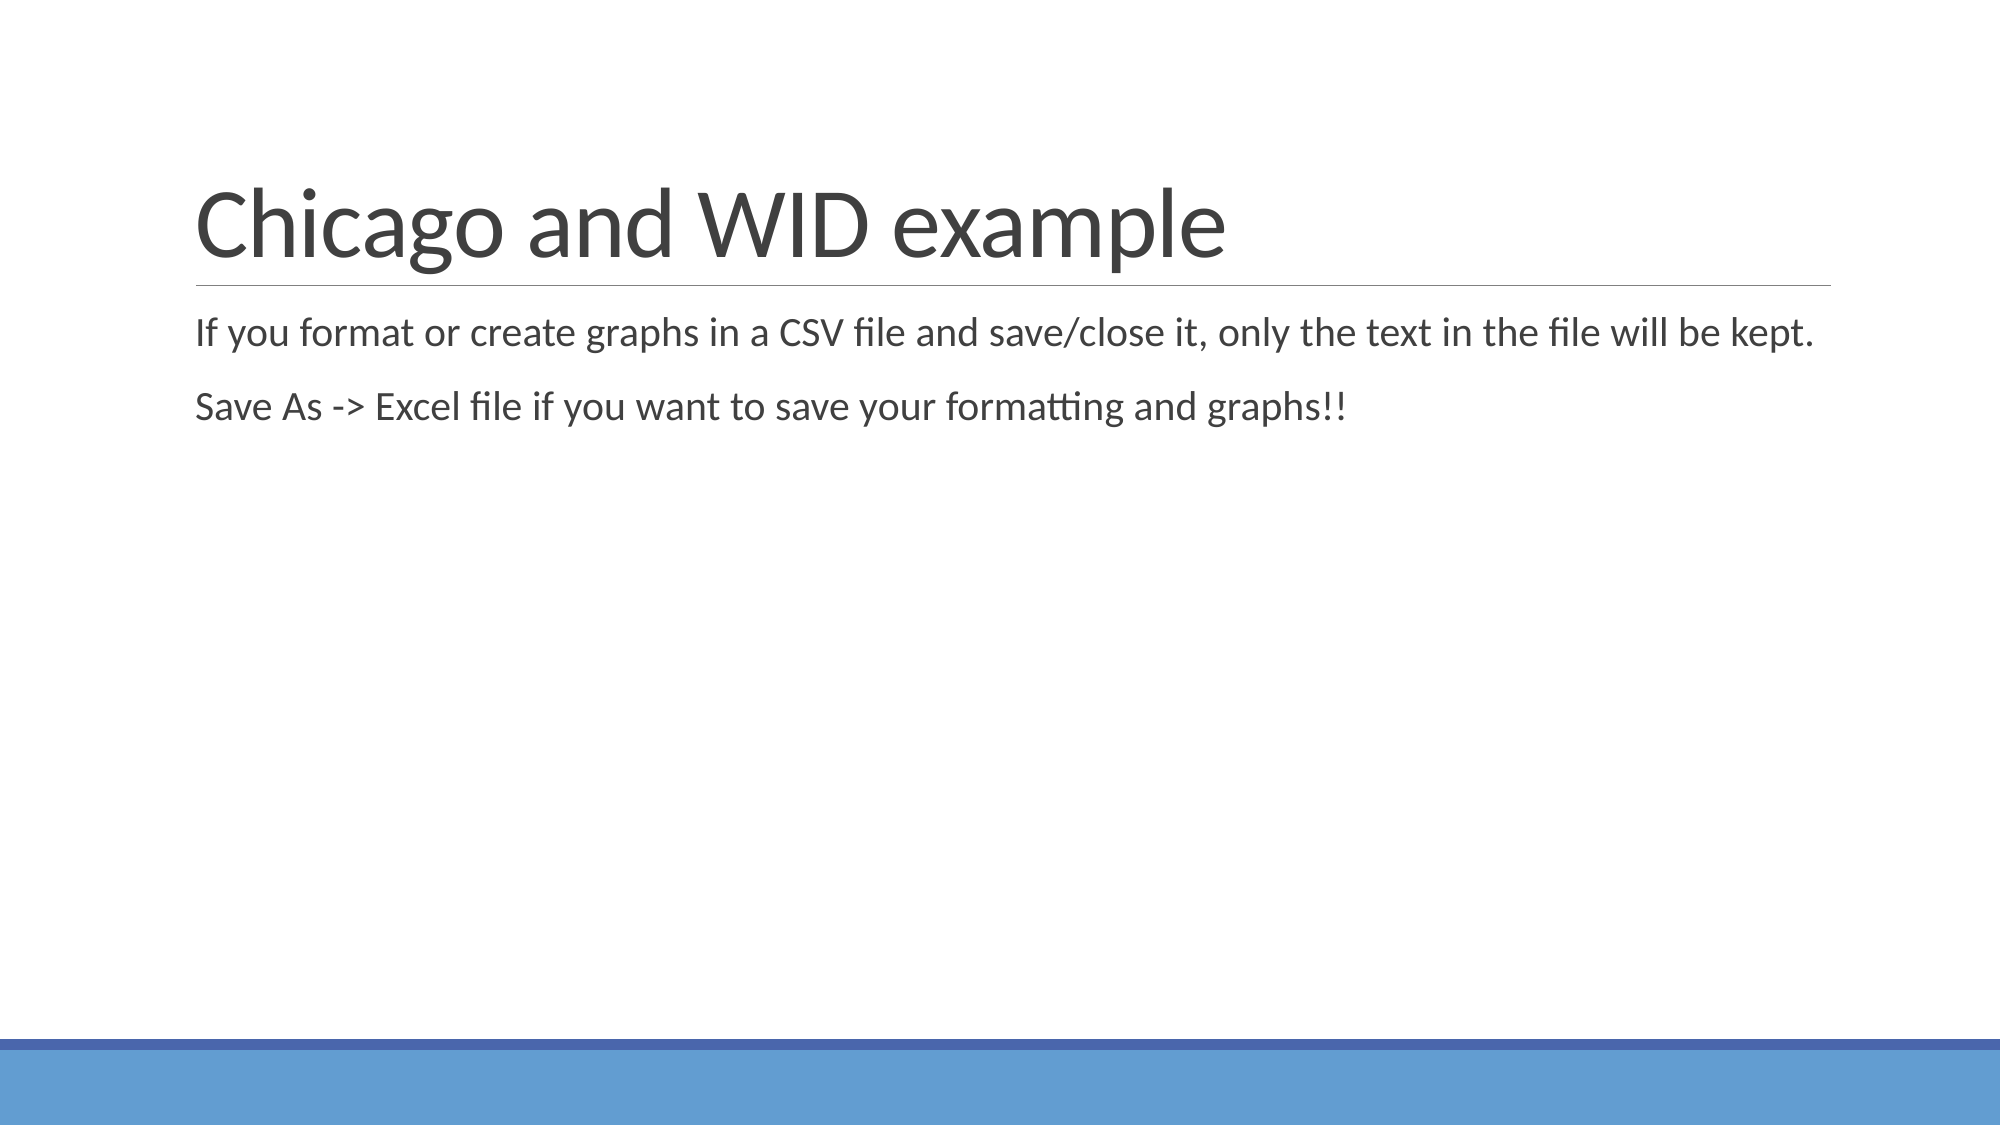

# Chicago and WID example
If you format or create graphs in a CSV file and save/close it, only the text in the file will be kept.
Save As -> Excel file if you want to save your formatting and graphs!!